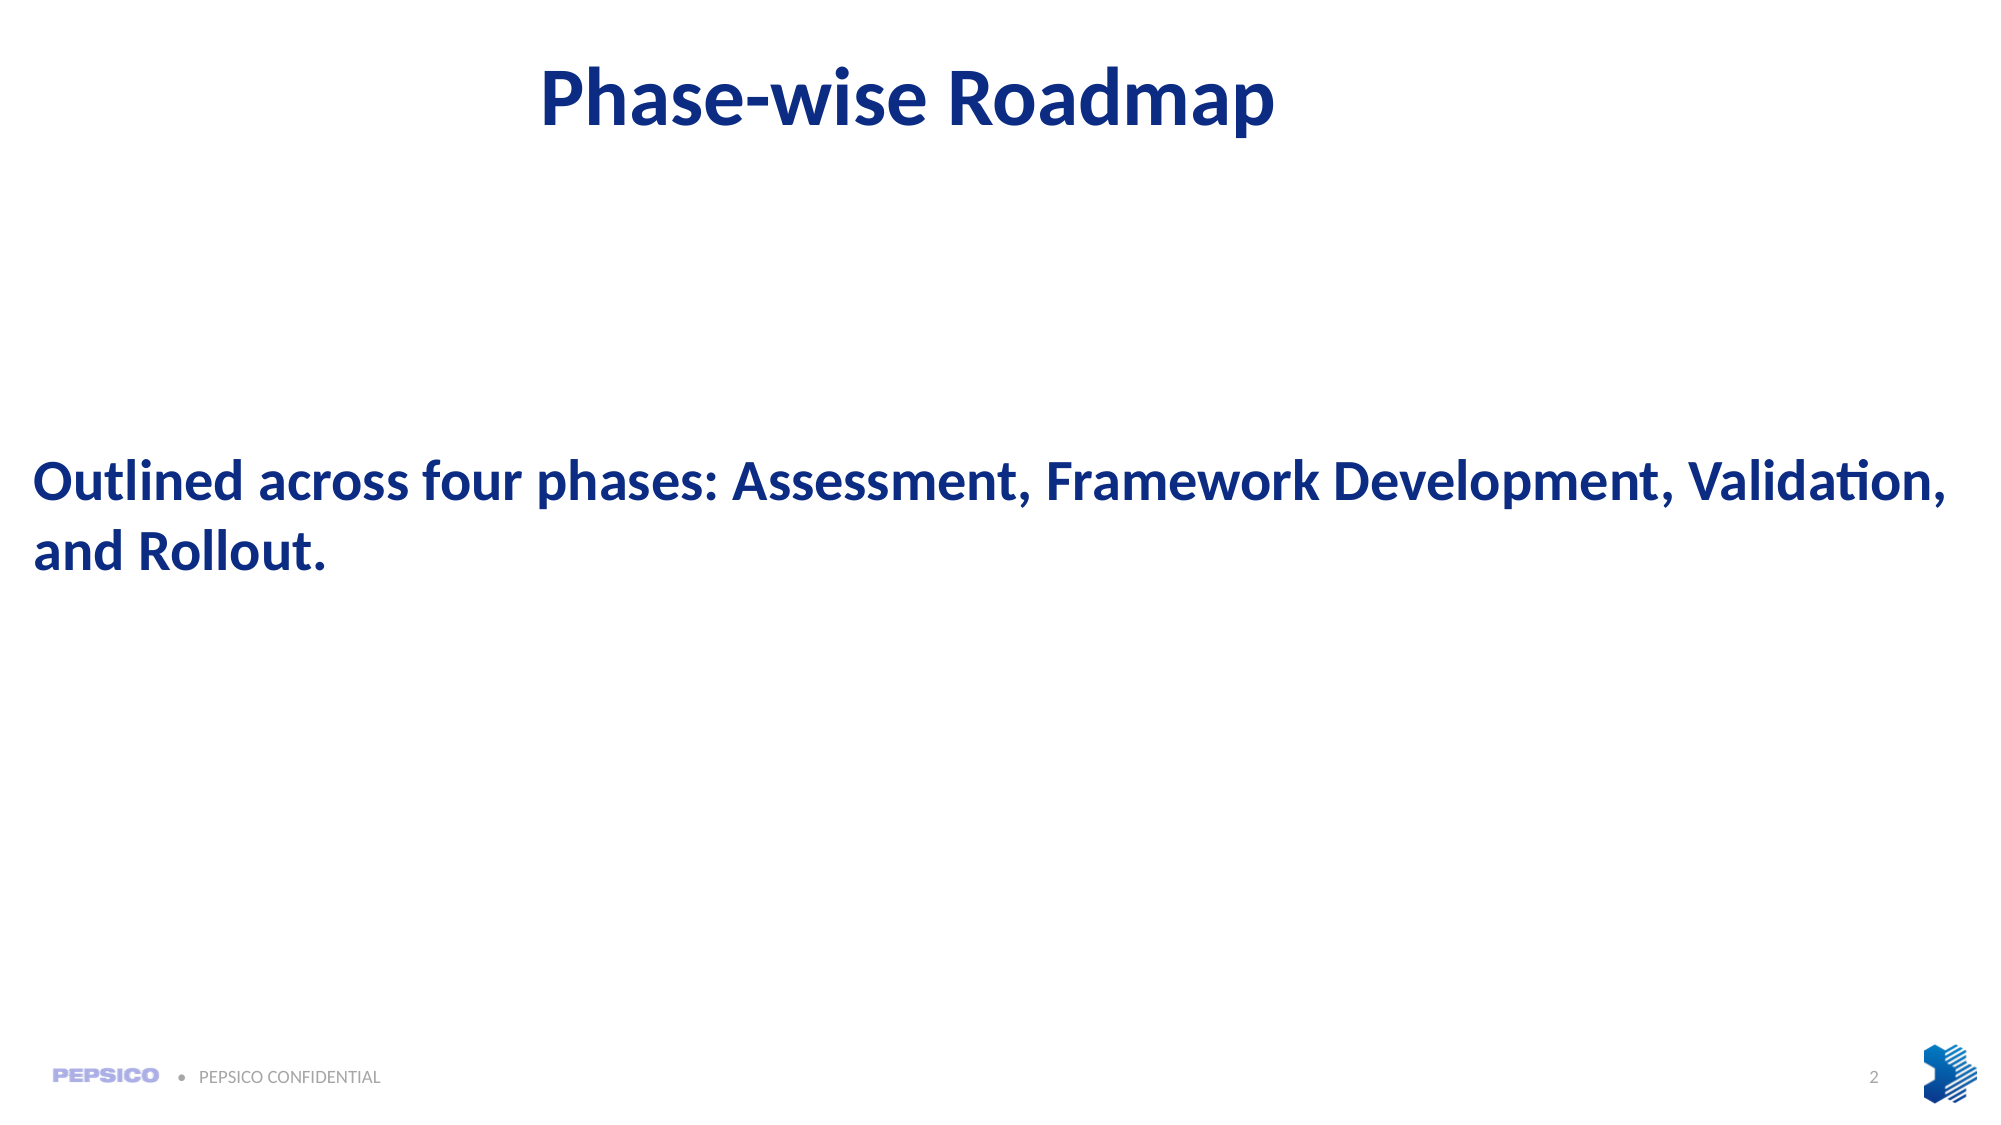

Phase-wise Roadmap
Outlined across four phases: Assessment, Framework Development, Validation, and Rollout.

2